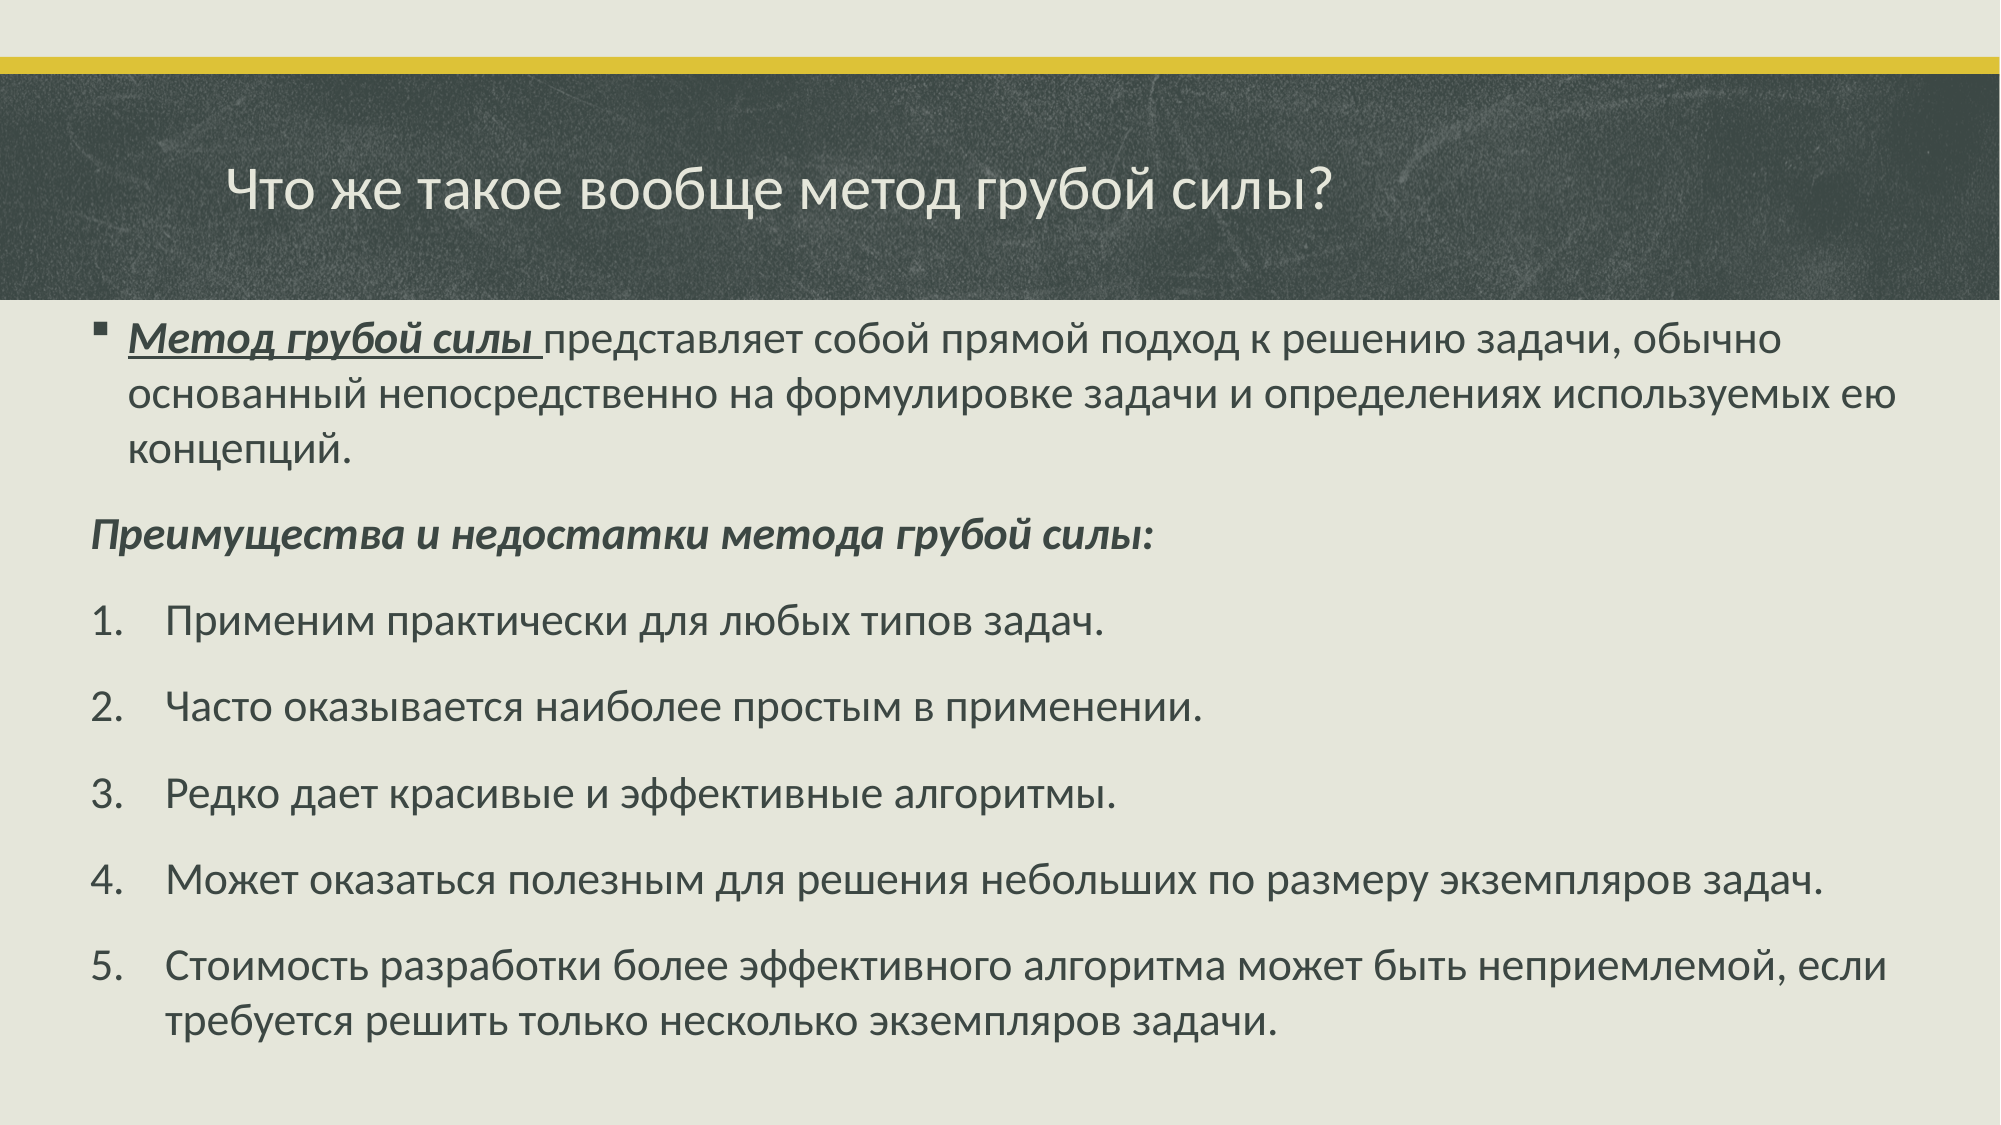

# Что же такое вообще метод грубой силы?
Метод грубой силы представляет собой прямой подход к решению задачи, обычно основанный непосредственно на формулировке задачи и определениях используемых ею концепций.
Преимущества и недостатки метода грубой силы:
Применим практически для любых типов задач.
Часто оказывается наиболее простым в применении.
Редко дает красивые и эффективные алгоритмы.
Может оказаться полезным для решения небольших по размеру экземпляров задач.
Стоимость разработки более эффективного алгоритма может быть неприемлемой, если требуется решить только несколько экземпляров задачи.